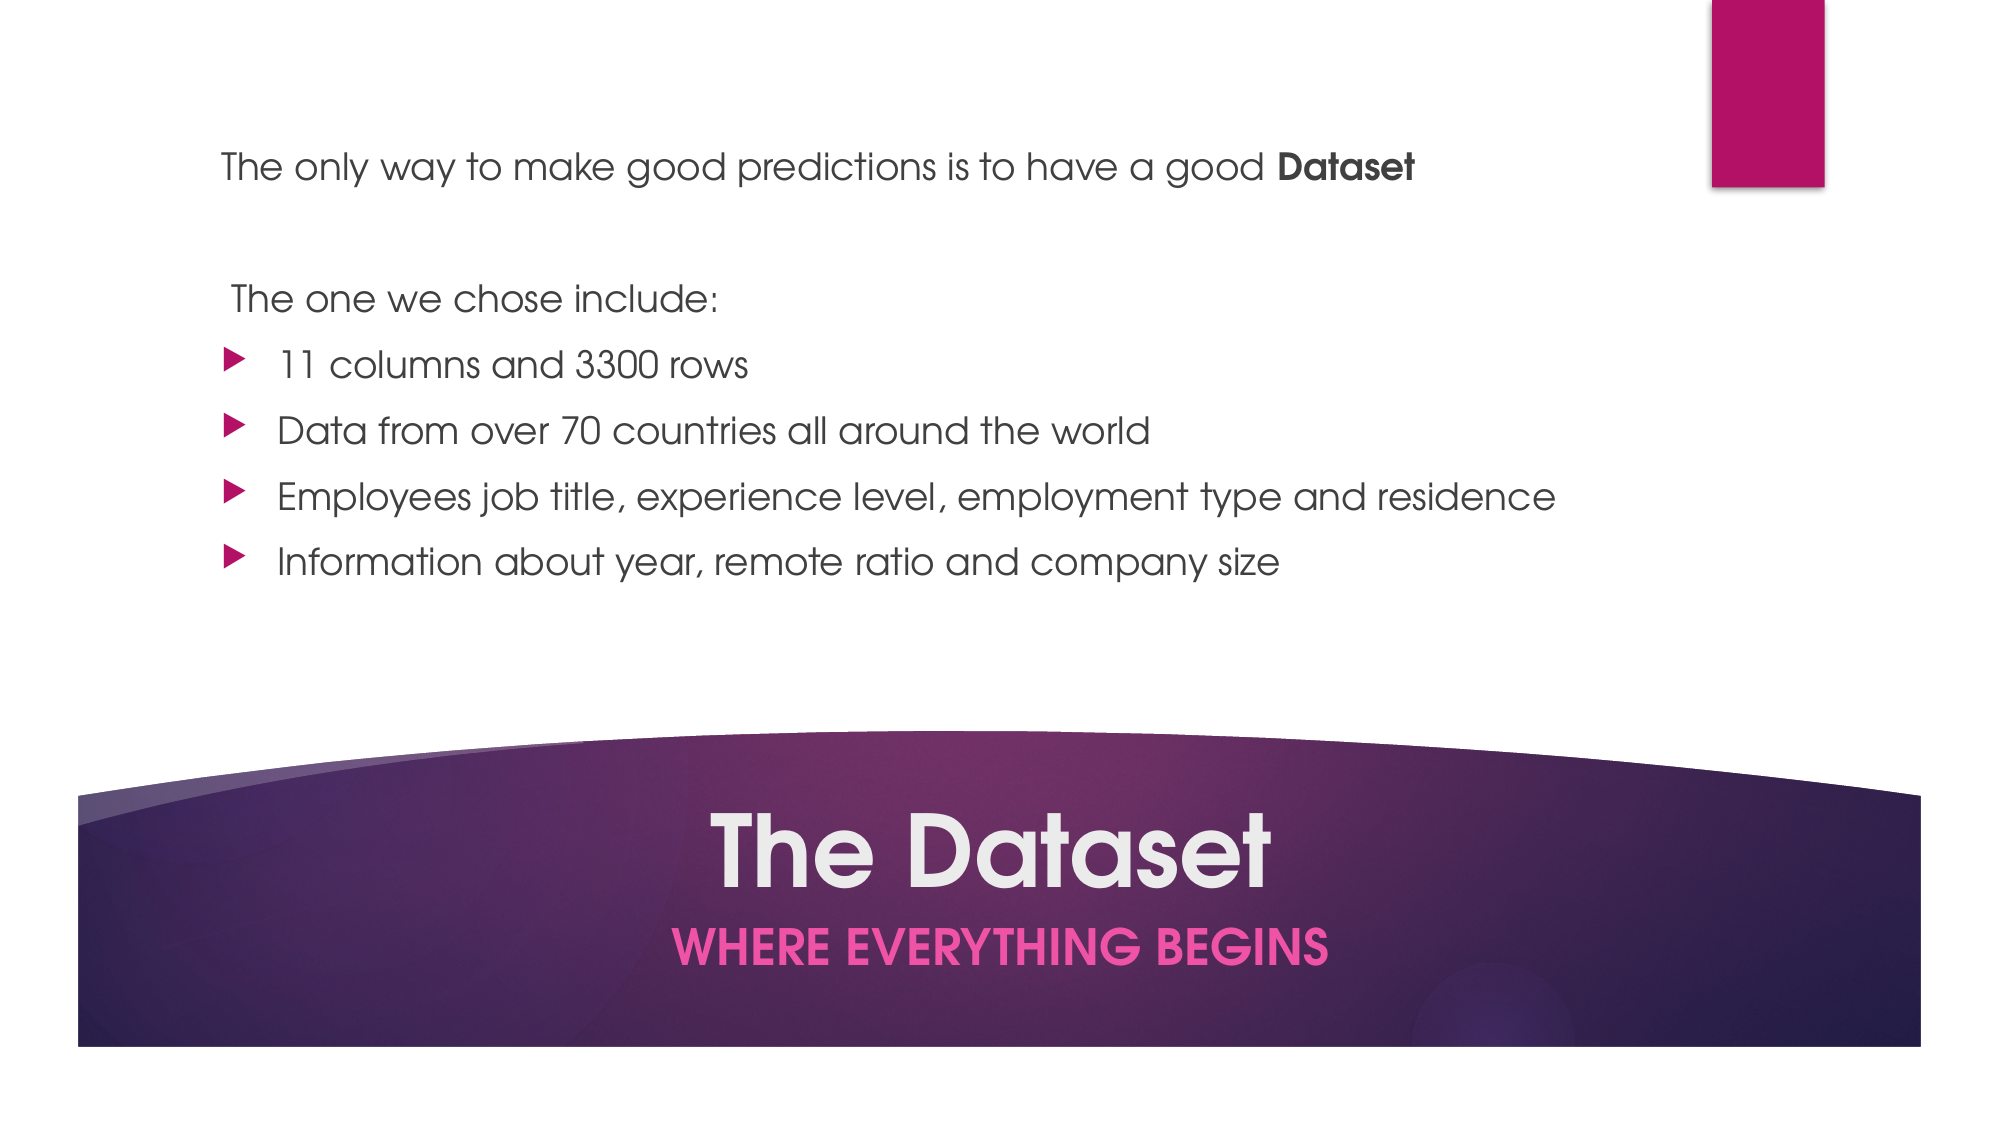

The only way to make good predictions is to have a good Dataset

 The one we chose include:
11 columns and 3300 rows
Data from over 70 countries all around the world
Employees job title, experience level, employment type and residence
Information about year, remote ratio and company size

# The Dataset
WHERE EVERYTHING BEGINS